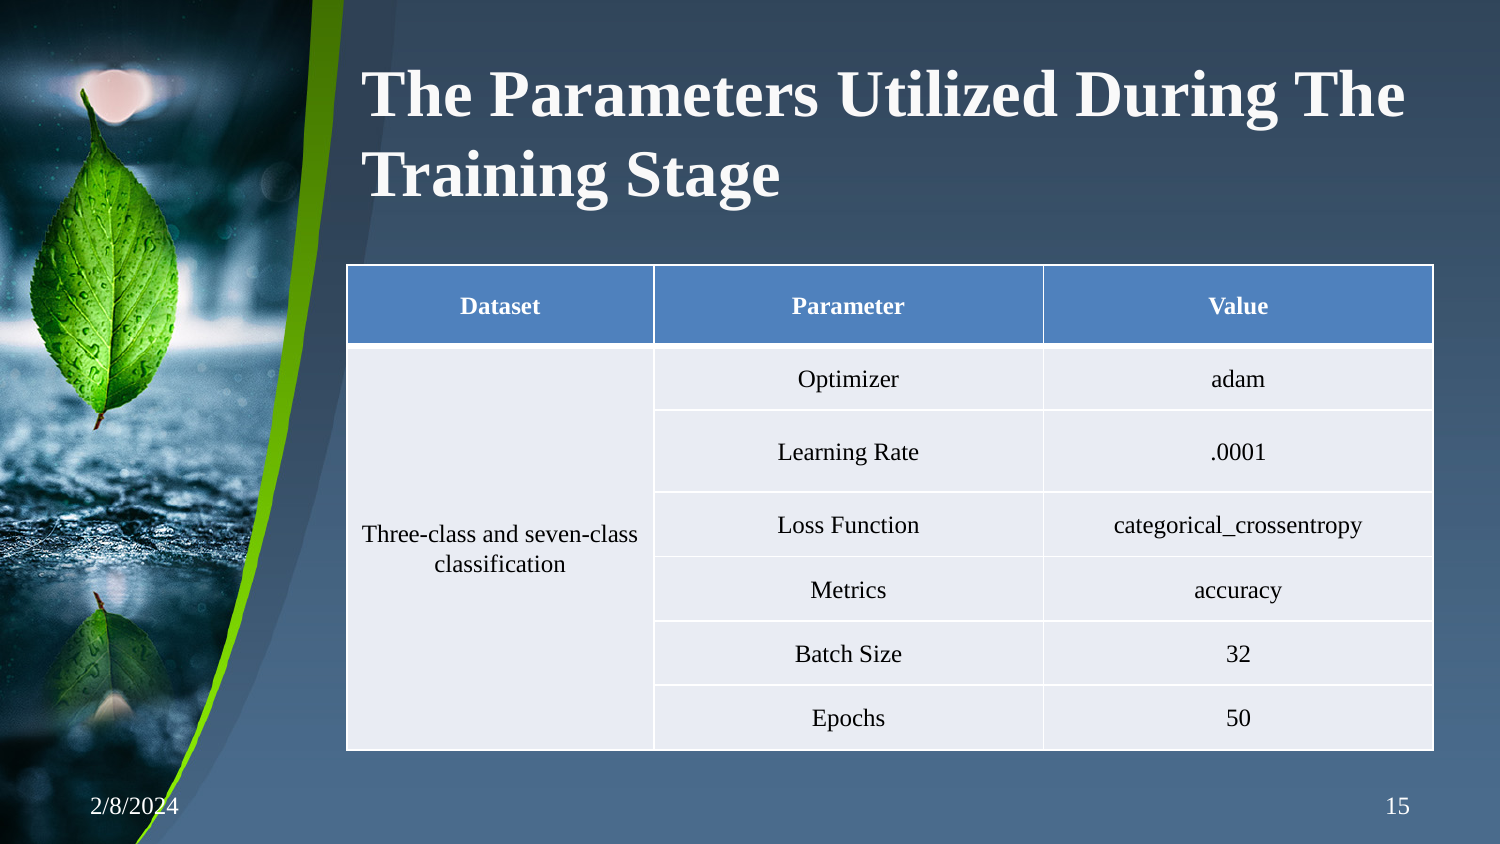

# The Parameters Utilized During The Training Stage
| Dataset | Parameter | Value |
| --- | --- | --- |
| Three-class and seven-class classification | Optimizer | adam |
|  | Learning Rate | .0001 |
|  | Loss Function | categorical\_crossentropy |
|  | Metrics | accuracy |
|  | Batch Size | 32 |
|  | Epochs | 50 |
2/8/2024
15